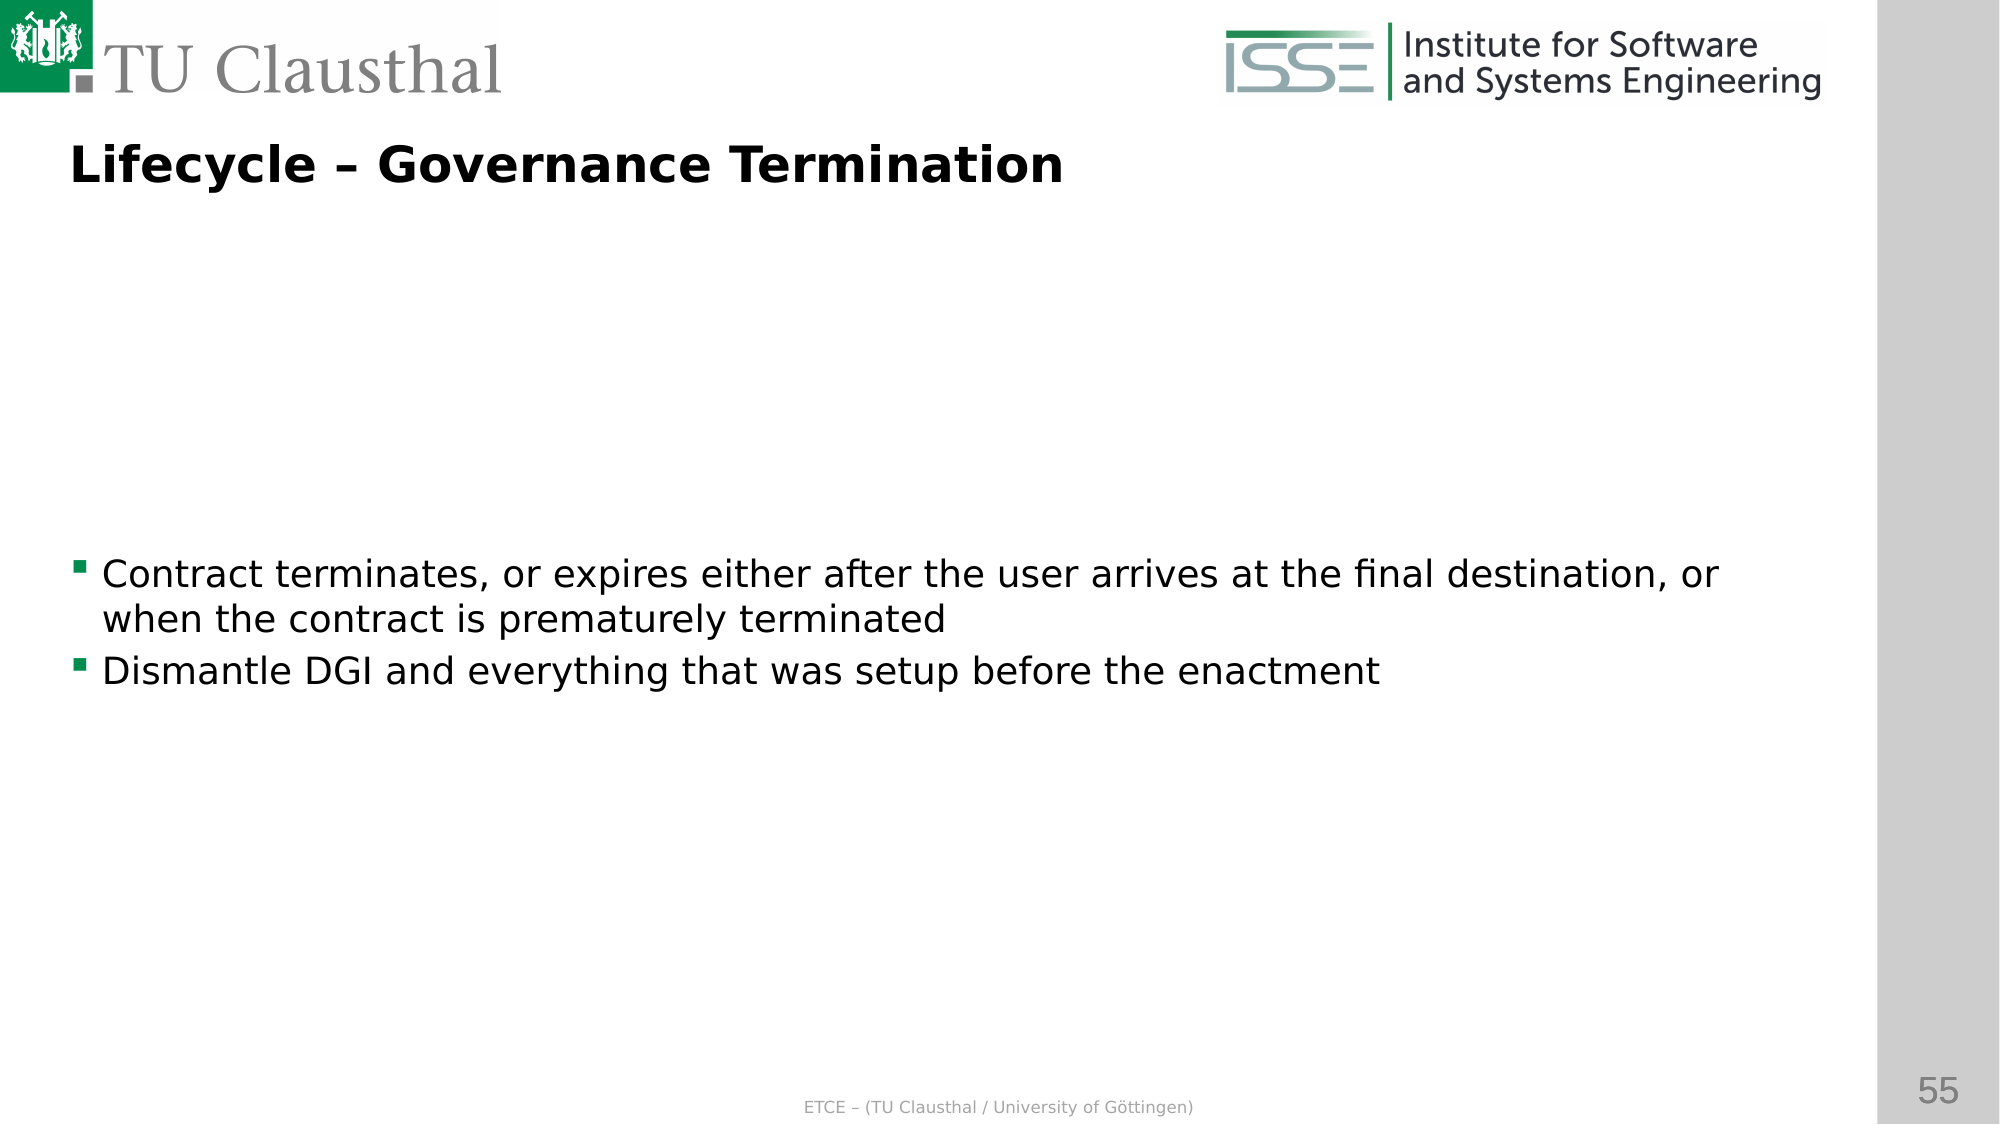

Lifecycle – Governance Termination
Contract terminates, or expires either after the user arrives at the final destination, or when the contract is prematurely terminated
Dismantle DGI and everything that was setup before the enactment